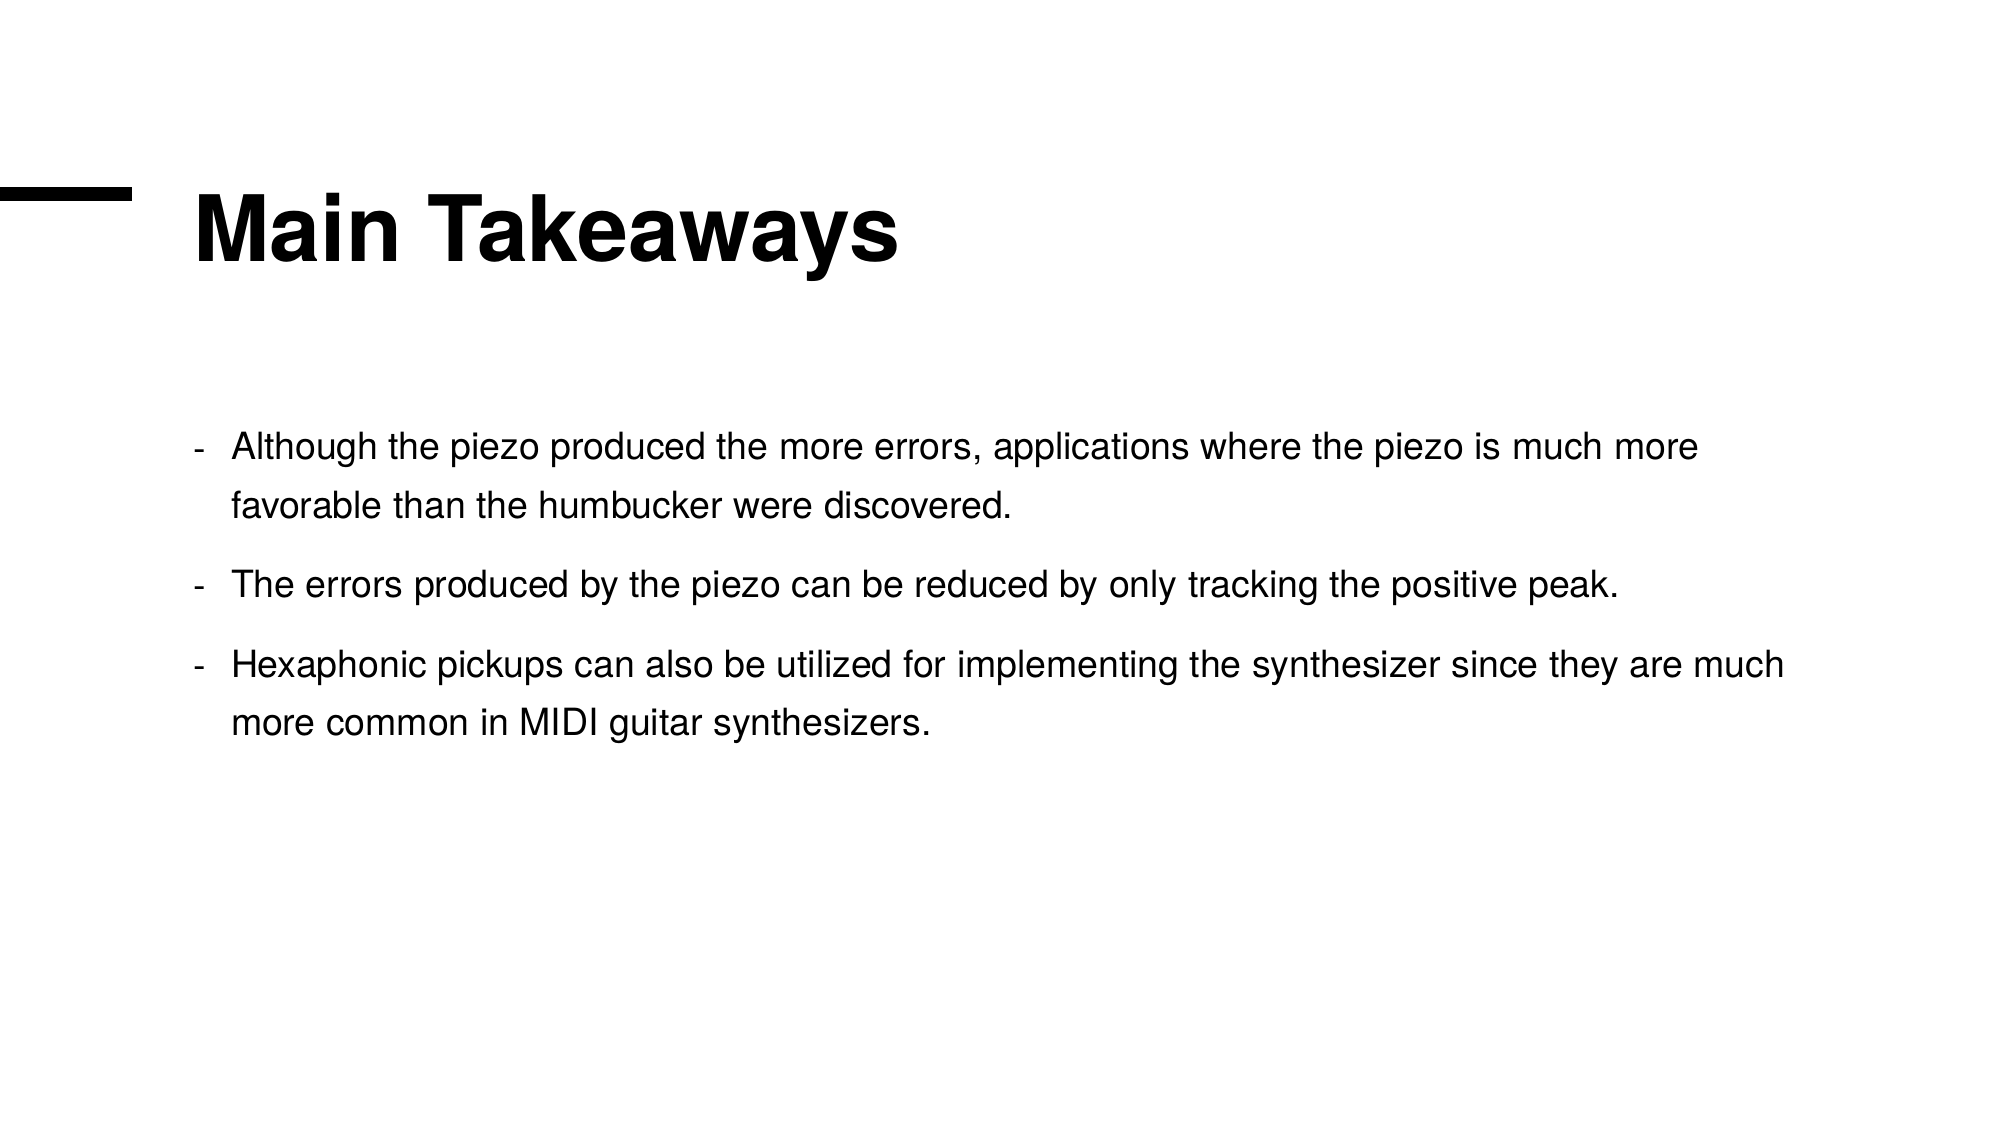

# Main Takeaways
Although the piezo produced the more errors, applications where the piezo is much more favorable than the humbucker were discovered.
The errors produced by the piezo can be reduced by only tracking the positive peak.
Hexaphonic pickups can also be utilized for implementing the synthesizer since they are much more common in MIDI guitar synthesizers.